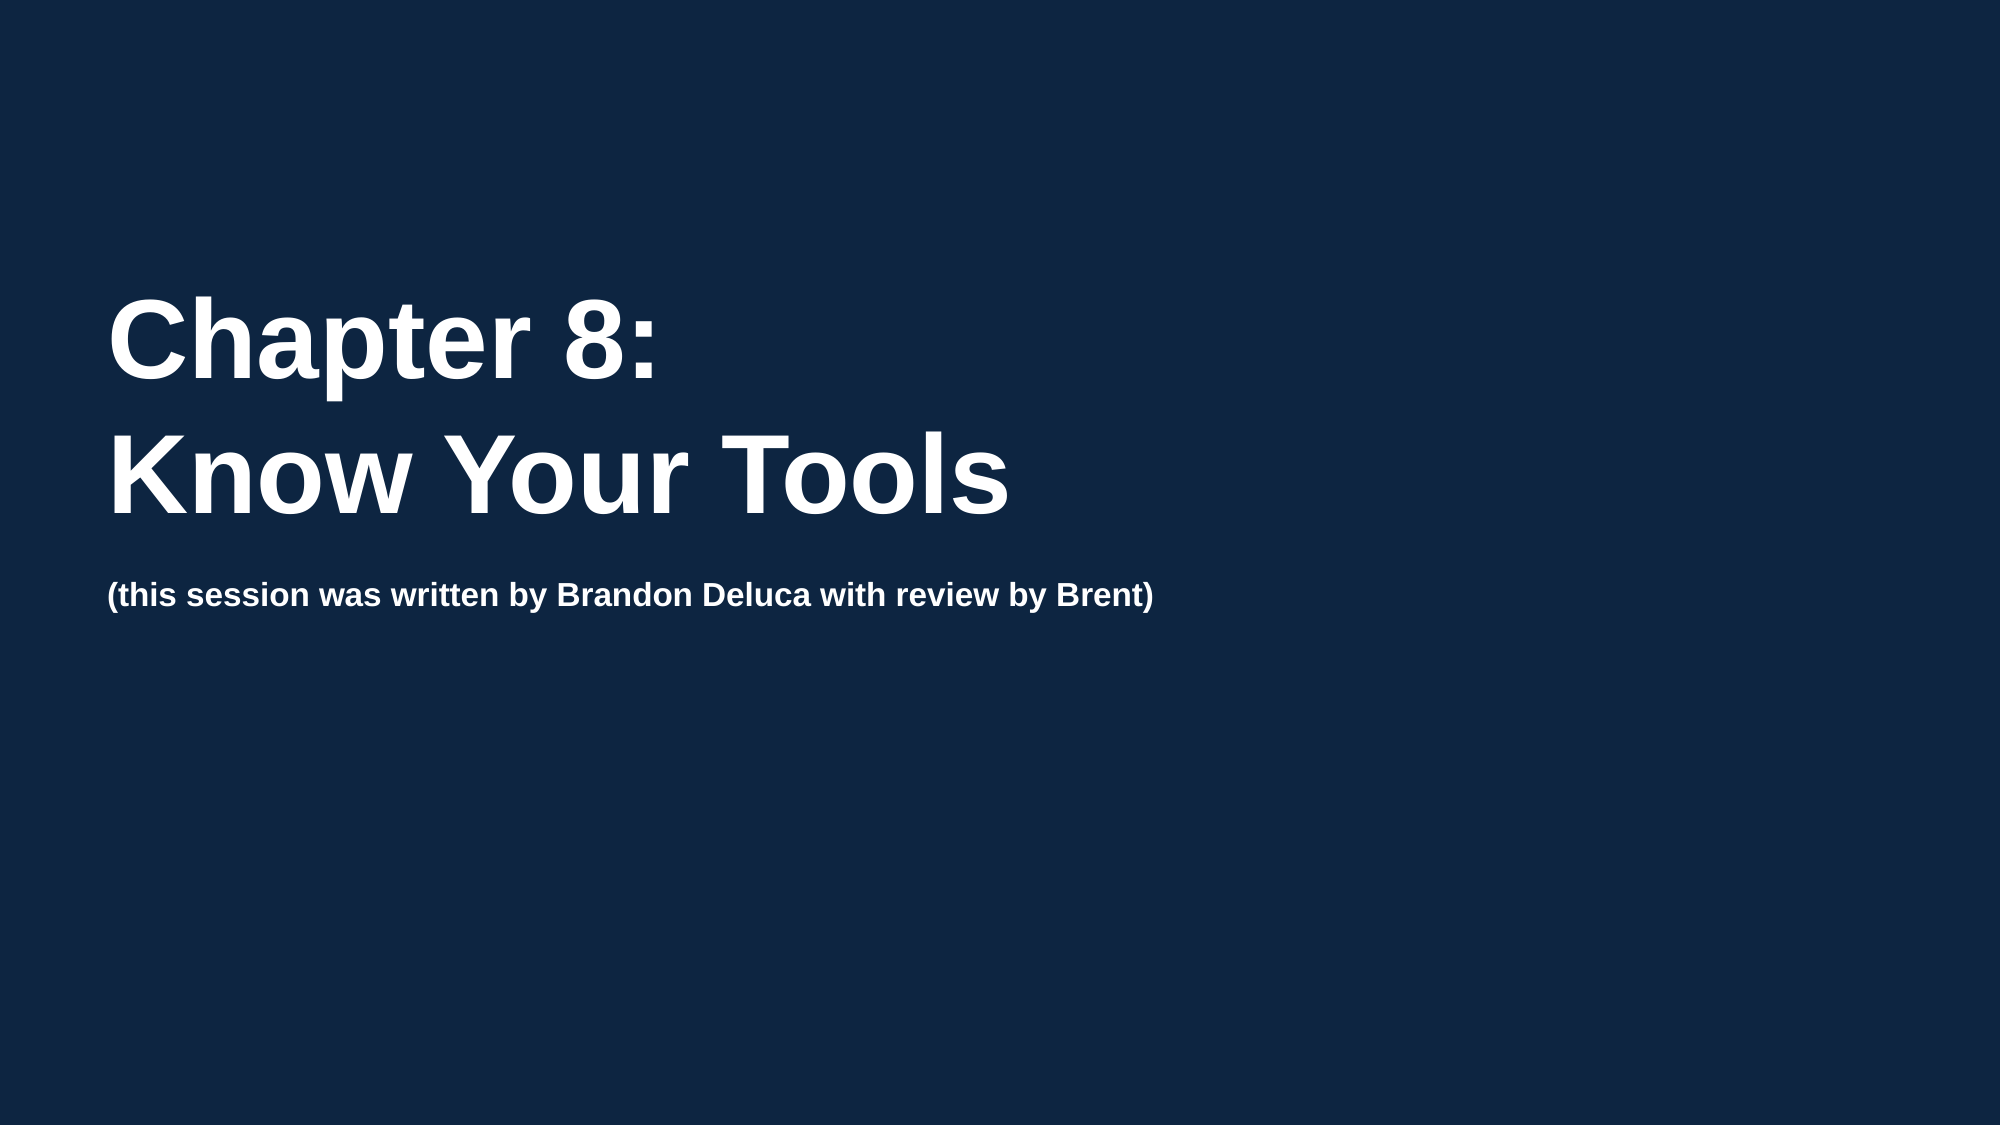

# Chapter 8: Know Your Tools
(this session was written by Brandon Deluca with review by Brent)